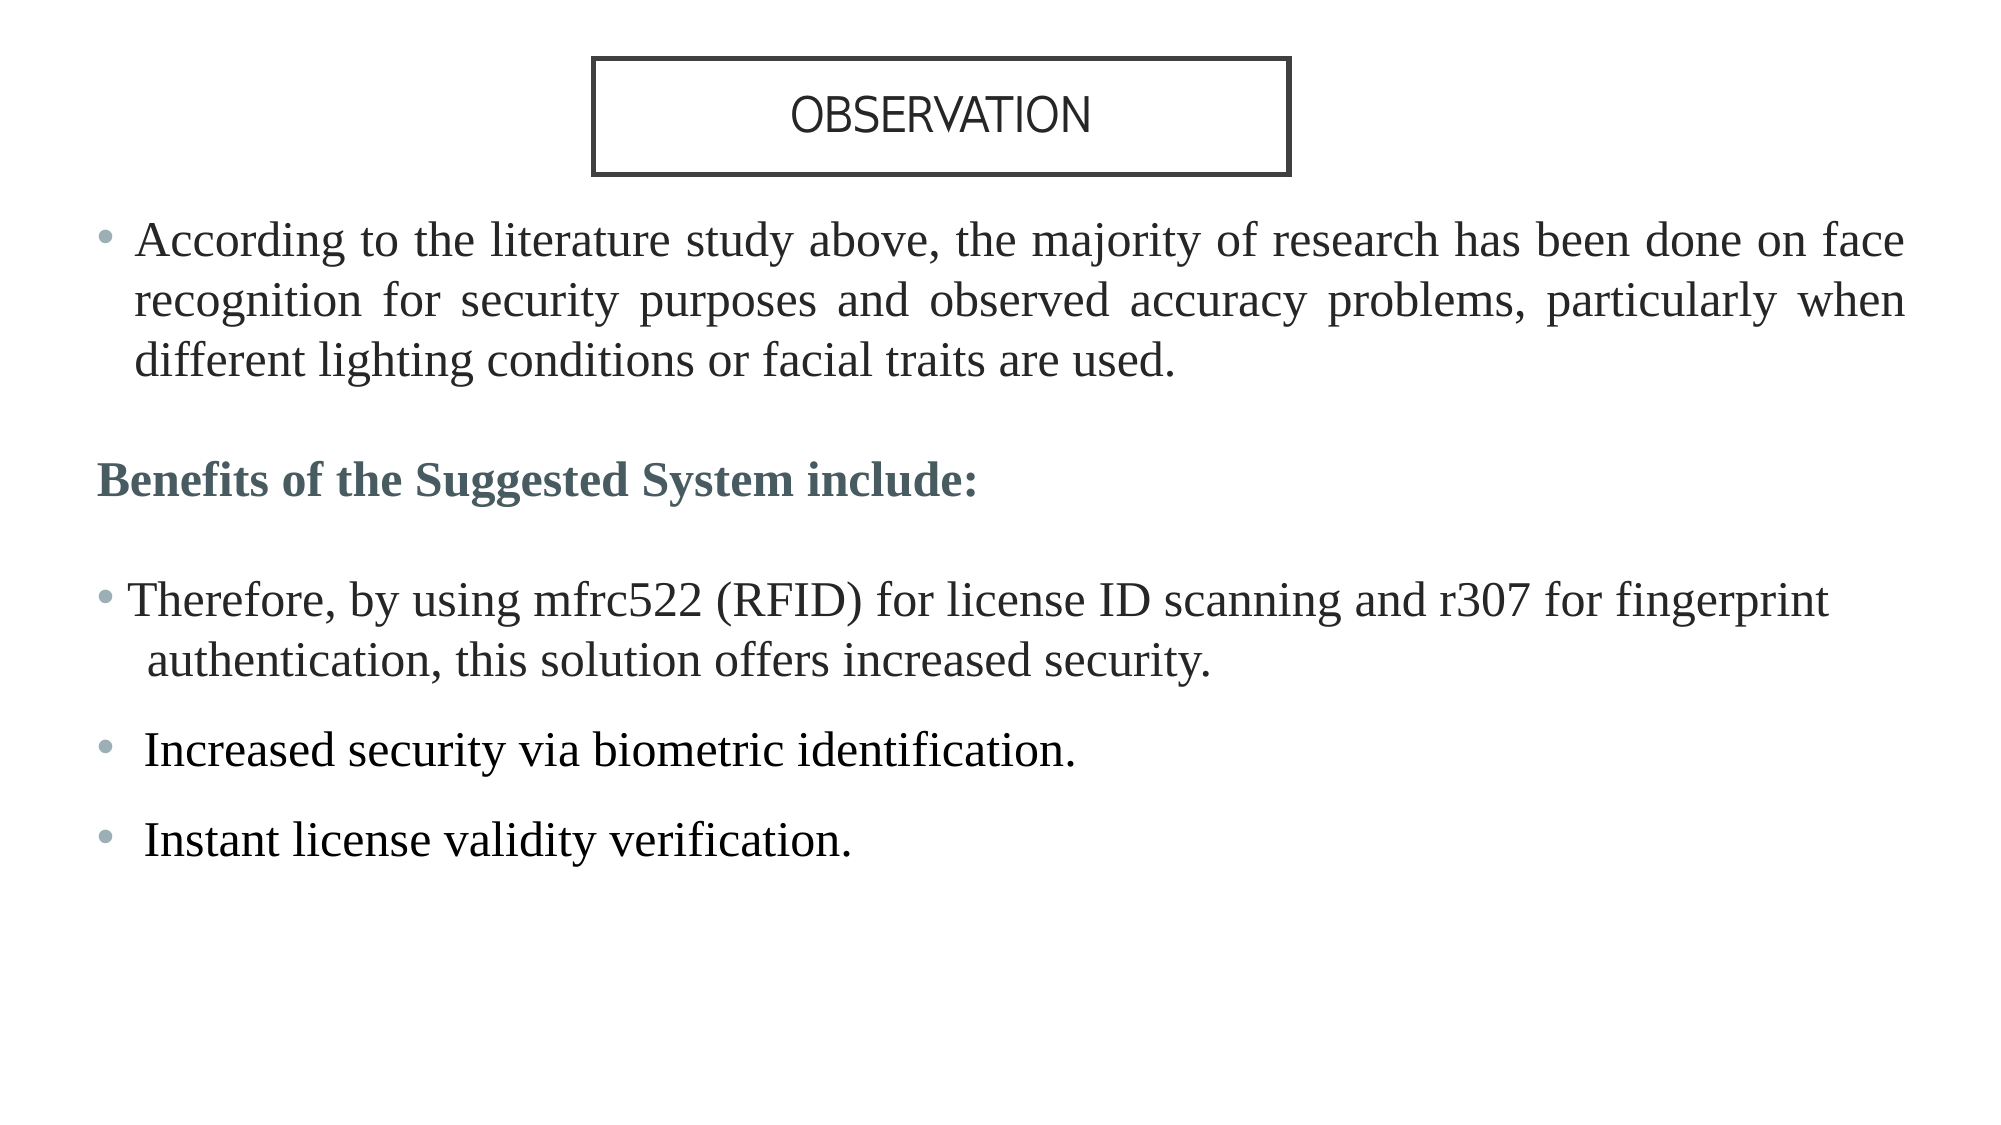

# OBSERVATION
According to the literature study above, the majority of research has been done on face recognition for security purposes and observed accuracy problems, particularly when different lighting conditions or facial traits are used.

Benefits of the Suggested System include:

 Therefore, by using mfrc522 (RFID) for license ID scanning and r307 for fingerprint           authentication, this solution offers increased security.
Increased security via biometric identification.
Instant license validity verification.